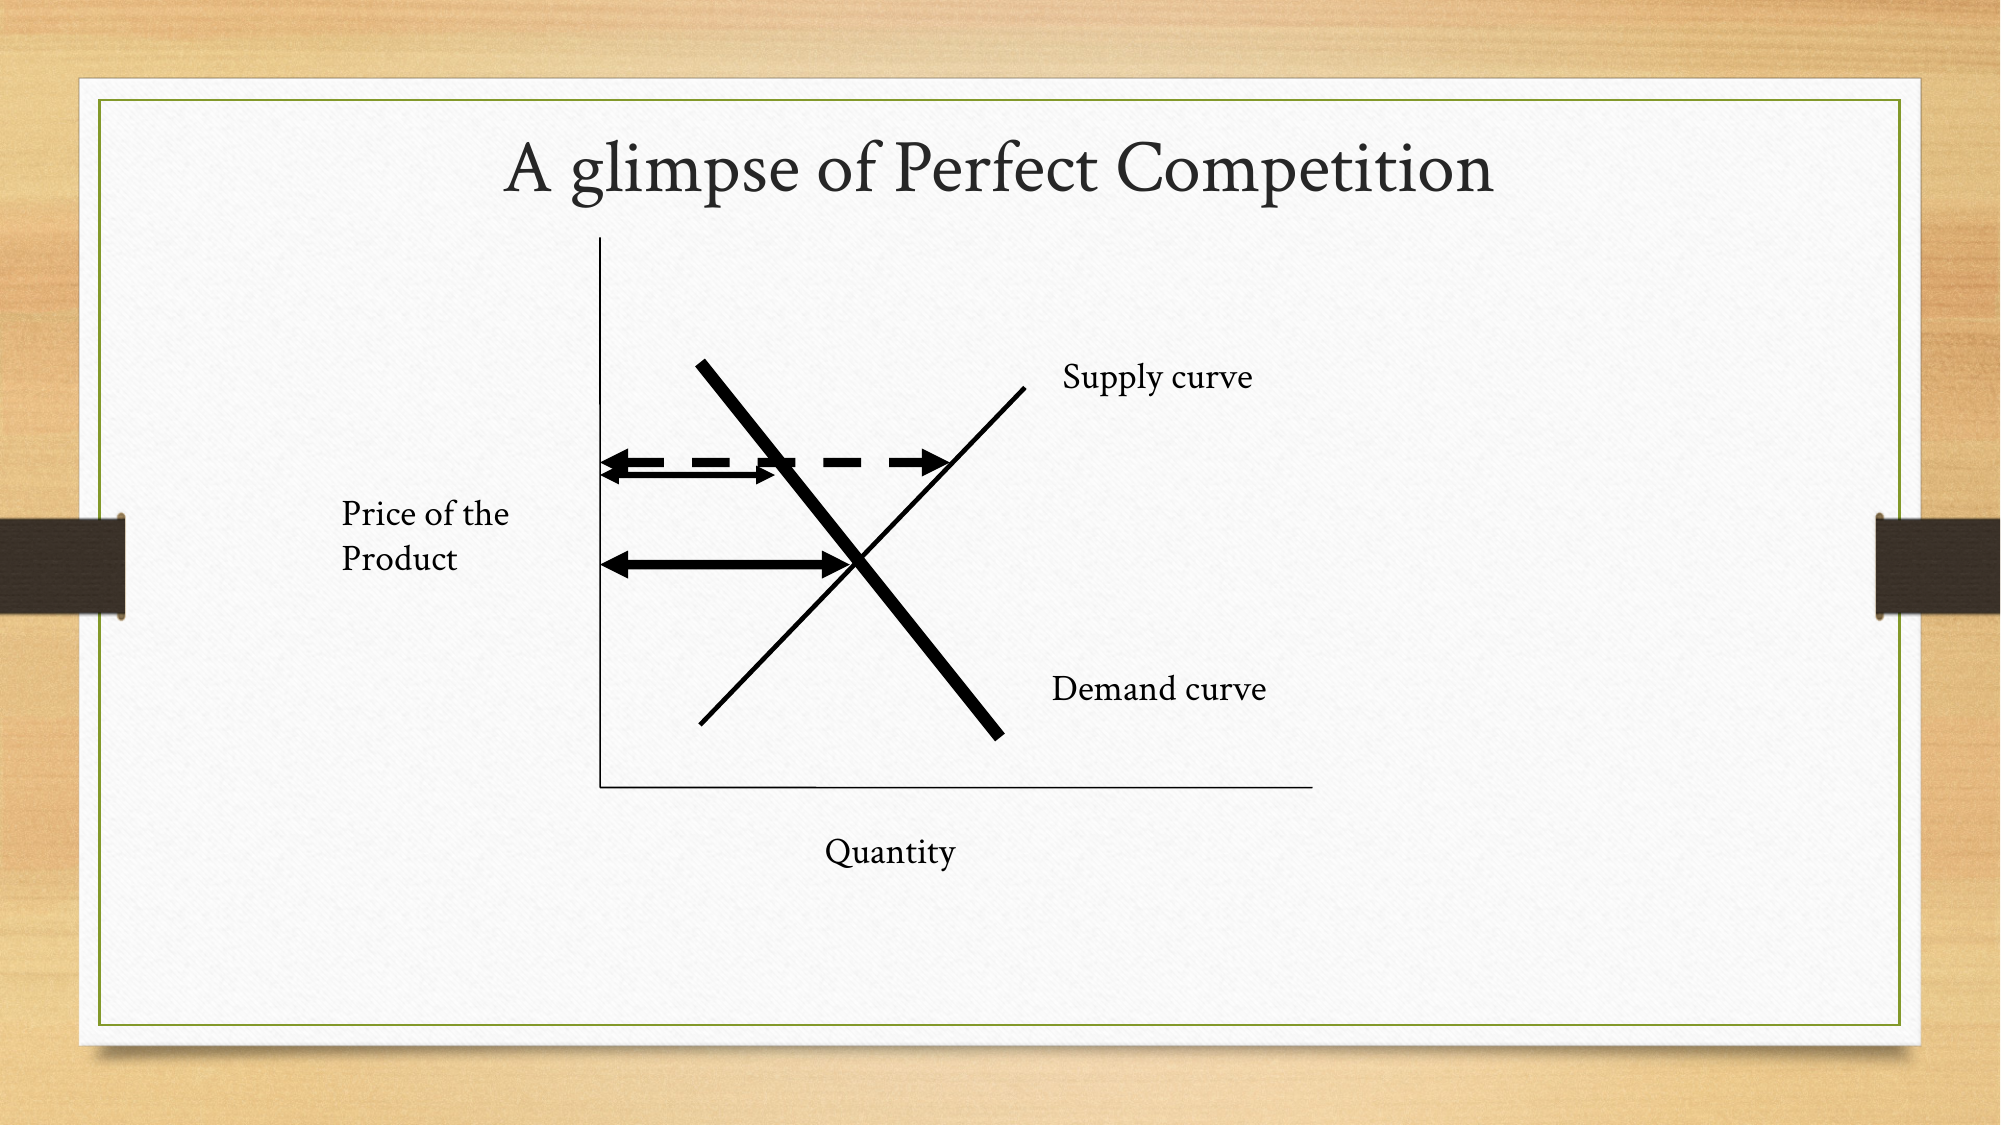

A glimpse of Perfect Competition

Supply curve

Price of the
Product

Demand curve

Quantity